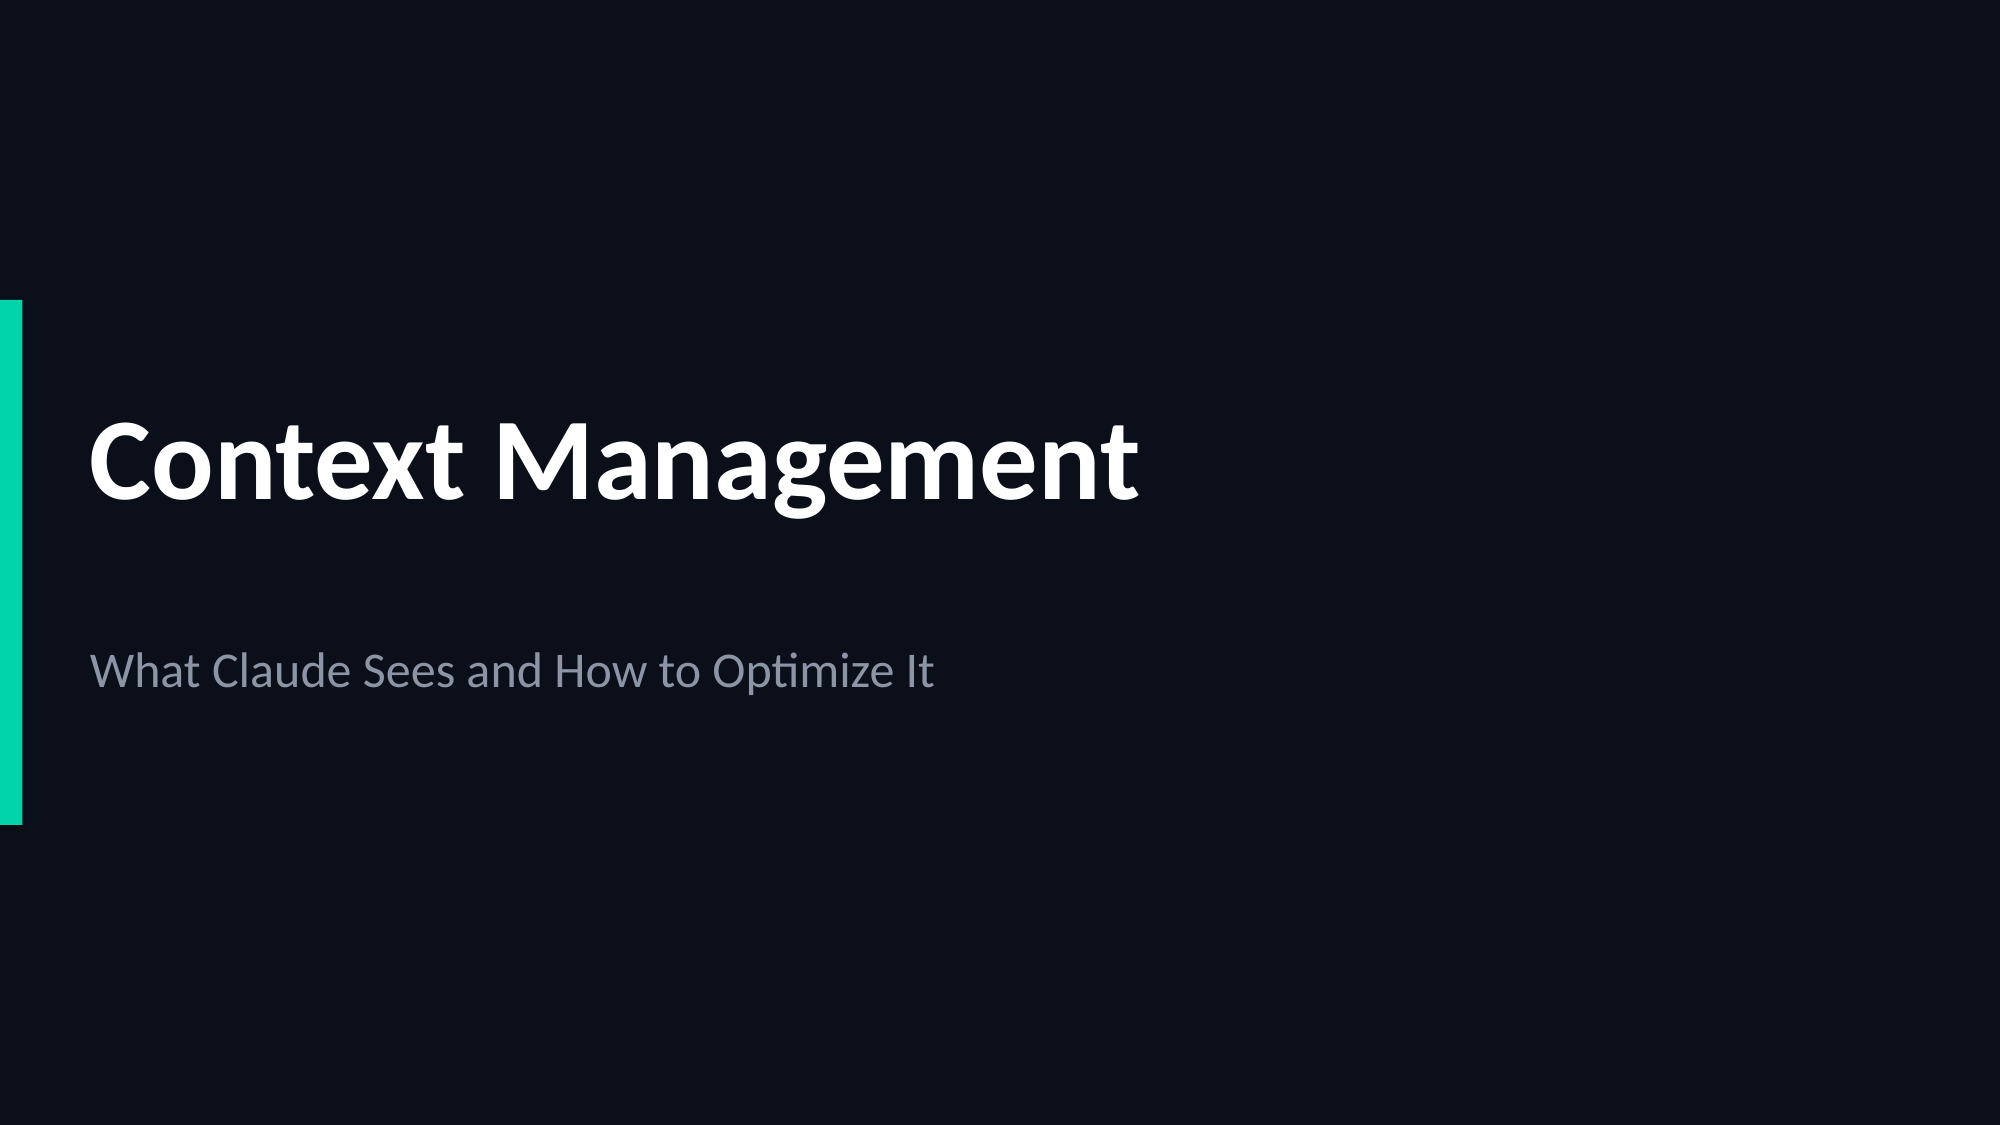

Context Management
What Claude Sees and How to Optimize It